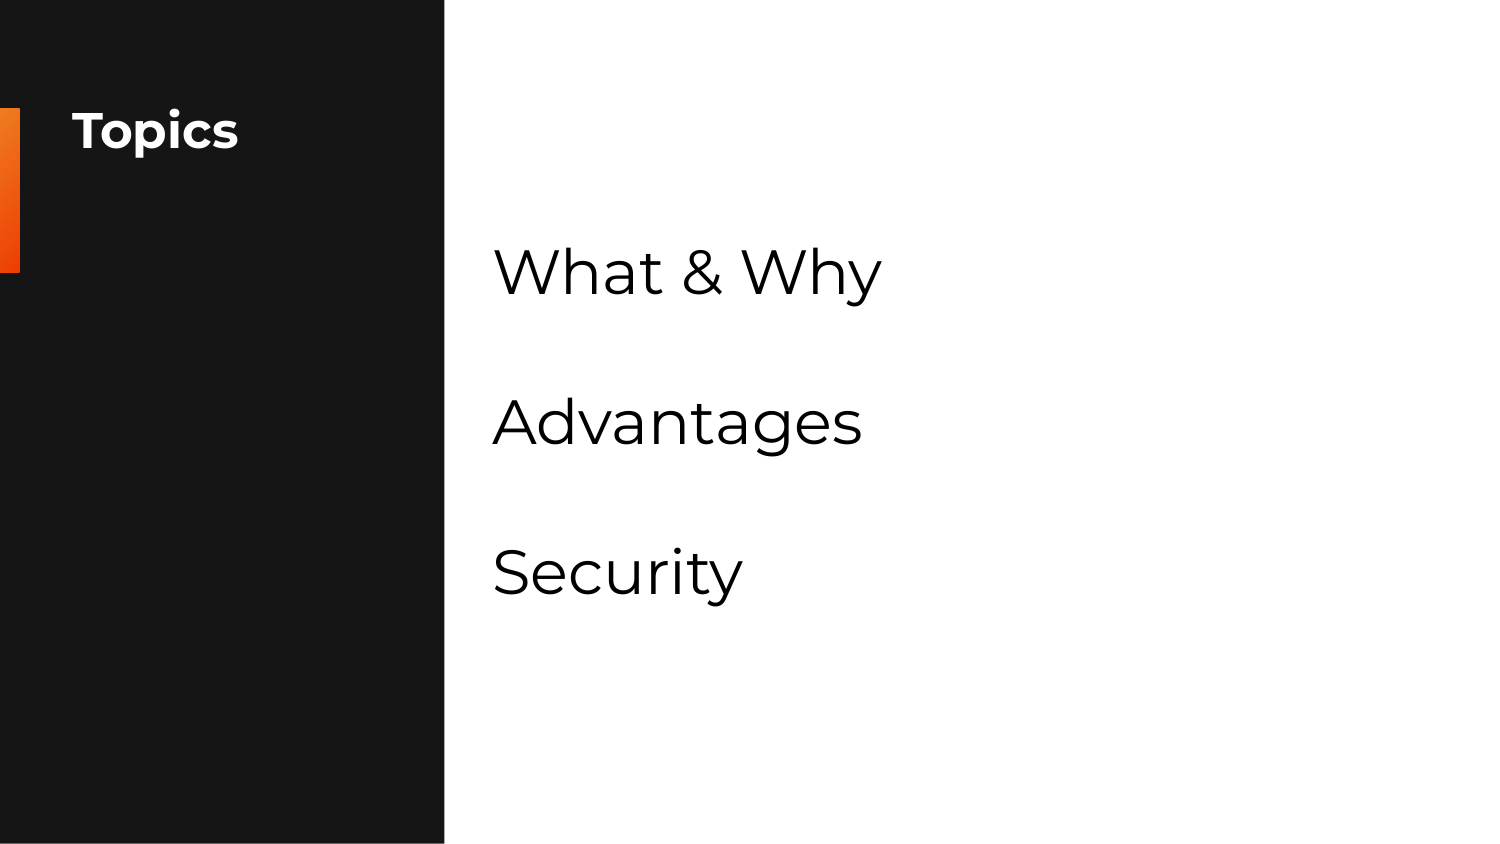

# Topics
What & Why

Advantages

Security